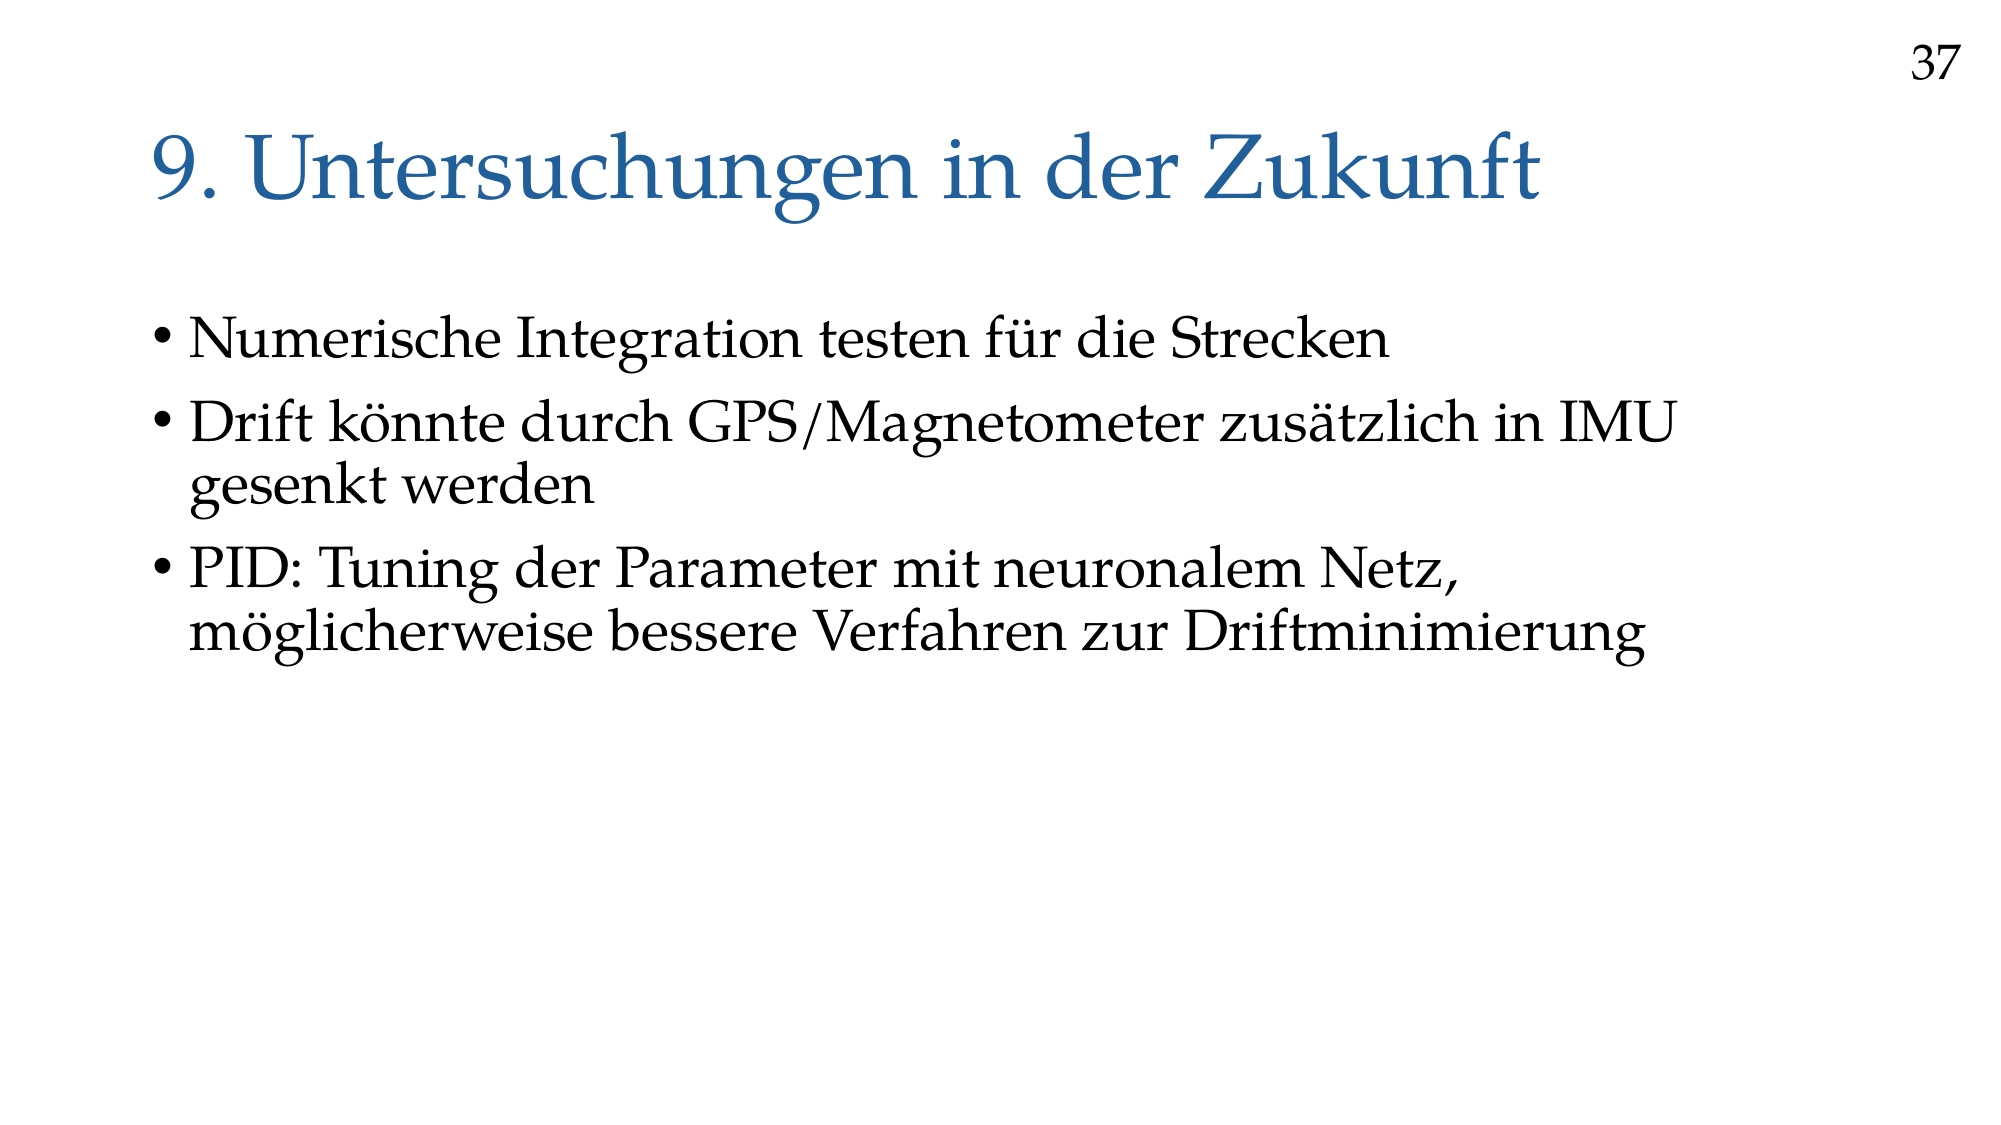

37
# 9. Untersuchungen in der Zukunft
Numerische Integration testen für die Strecken
Drift könnte durch GPS/Magnetometer zusätzlich in IMU gesenkt werden
PID: Tuning der Parameter mit neuronalem Netz, möglicherweise bessere Verfahren zur Driftminimierung